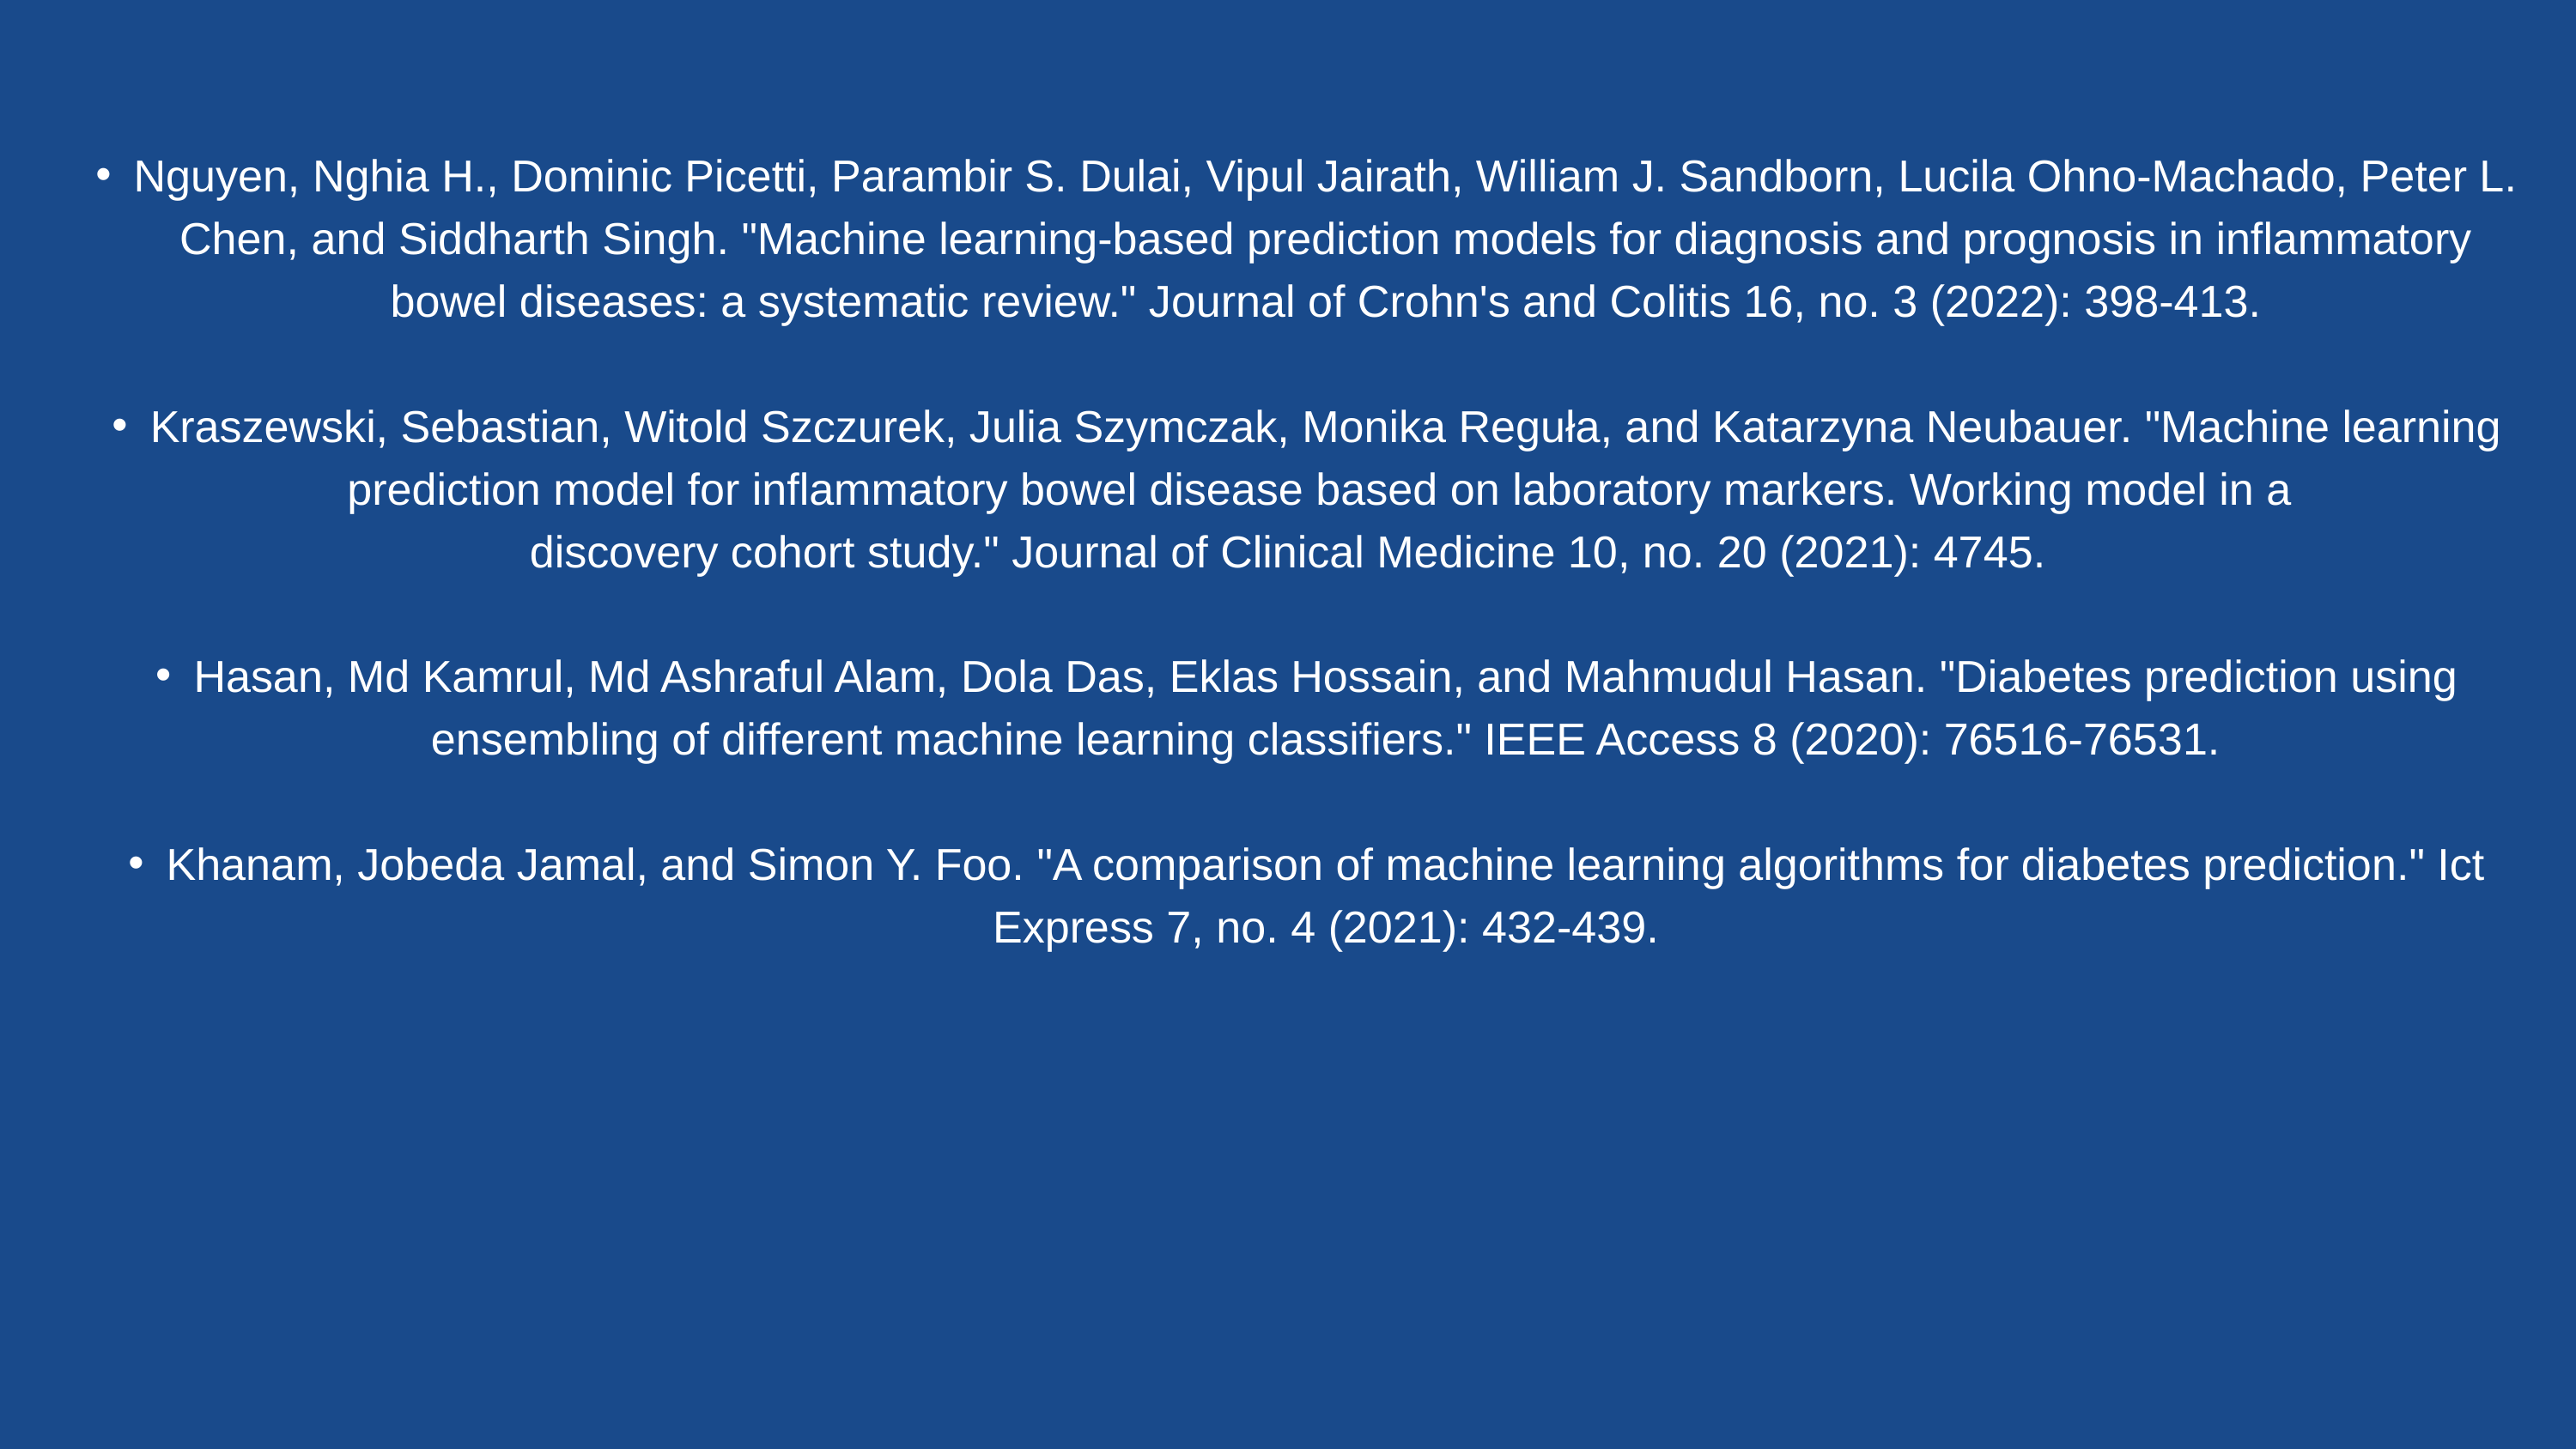

Nguyen, Nghia H., Dominic Picetti, Parambir S. Dulai, Vipul Jairath, William J. Sandborn, Lucila Ohno-Machado, Peter L. Chen, and Siddharth Singh. "Machine learning-based prediction models for diagnosis and prognosis in inflammatory bowel diseases: a systematic review." Journal of Crohn's and Colitis 16, no. 3 (2022): 398-413.

Kraszewski, Sebastian, Witold Szczurek, Julia Szymczak, Monika Reguła, and Katarzyna Neubauer. "Machine learning prediction model for inflammatory bowel disease based on laboratory markers. Working model in a
discovery cohort study." Journal of Clinical Medicine 10, no. 20 (2021): 4745.

Hasan, Md Kamrul, Md Ashraful Alam, Dola Das, Eklas Hossain, and Mahmudul Hasan. "Diabetes prediction using ensembling of different machine learning classifiers." IEEE Access 8 (2020): 76516-76531.

Khanam, Jobeda Jamal, and Simon Y. Foo. "A comparison of machine learning algorithms for diabetes prediction." Ict Express 7, no. 4 (2021): 432-439.